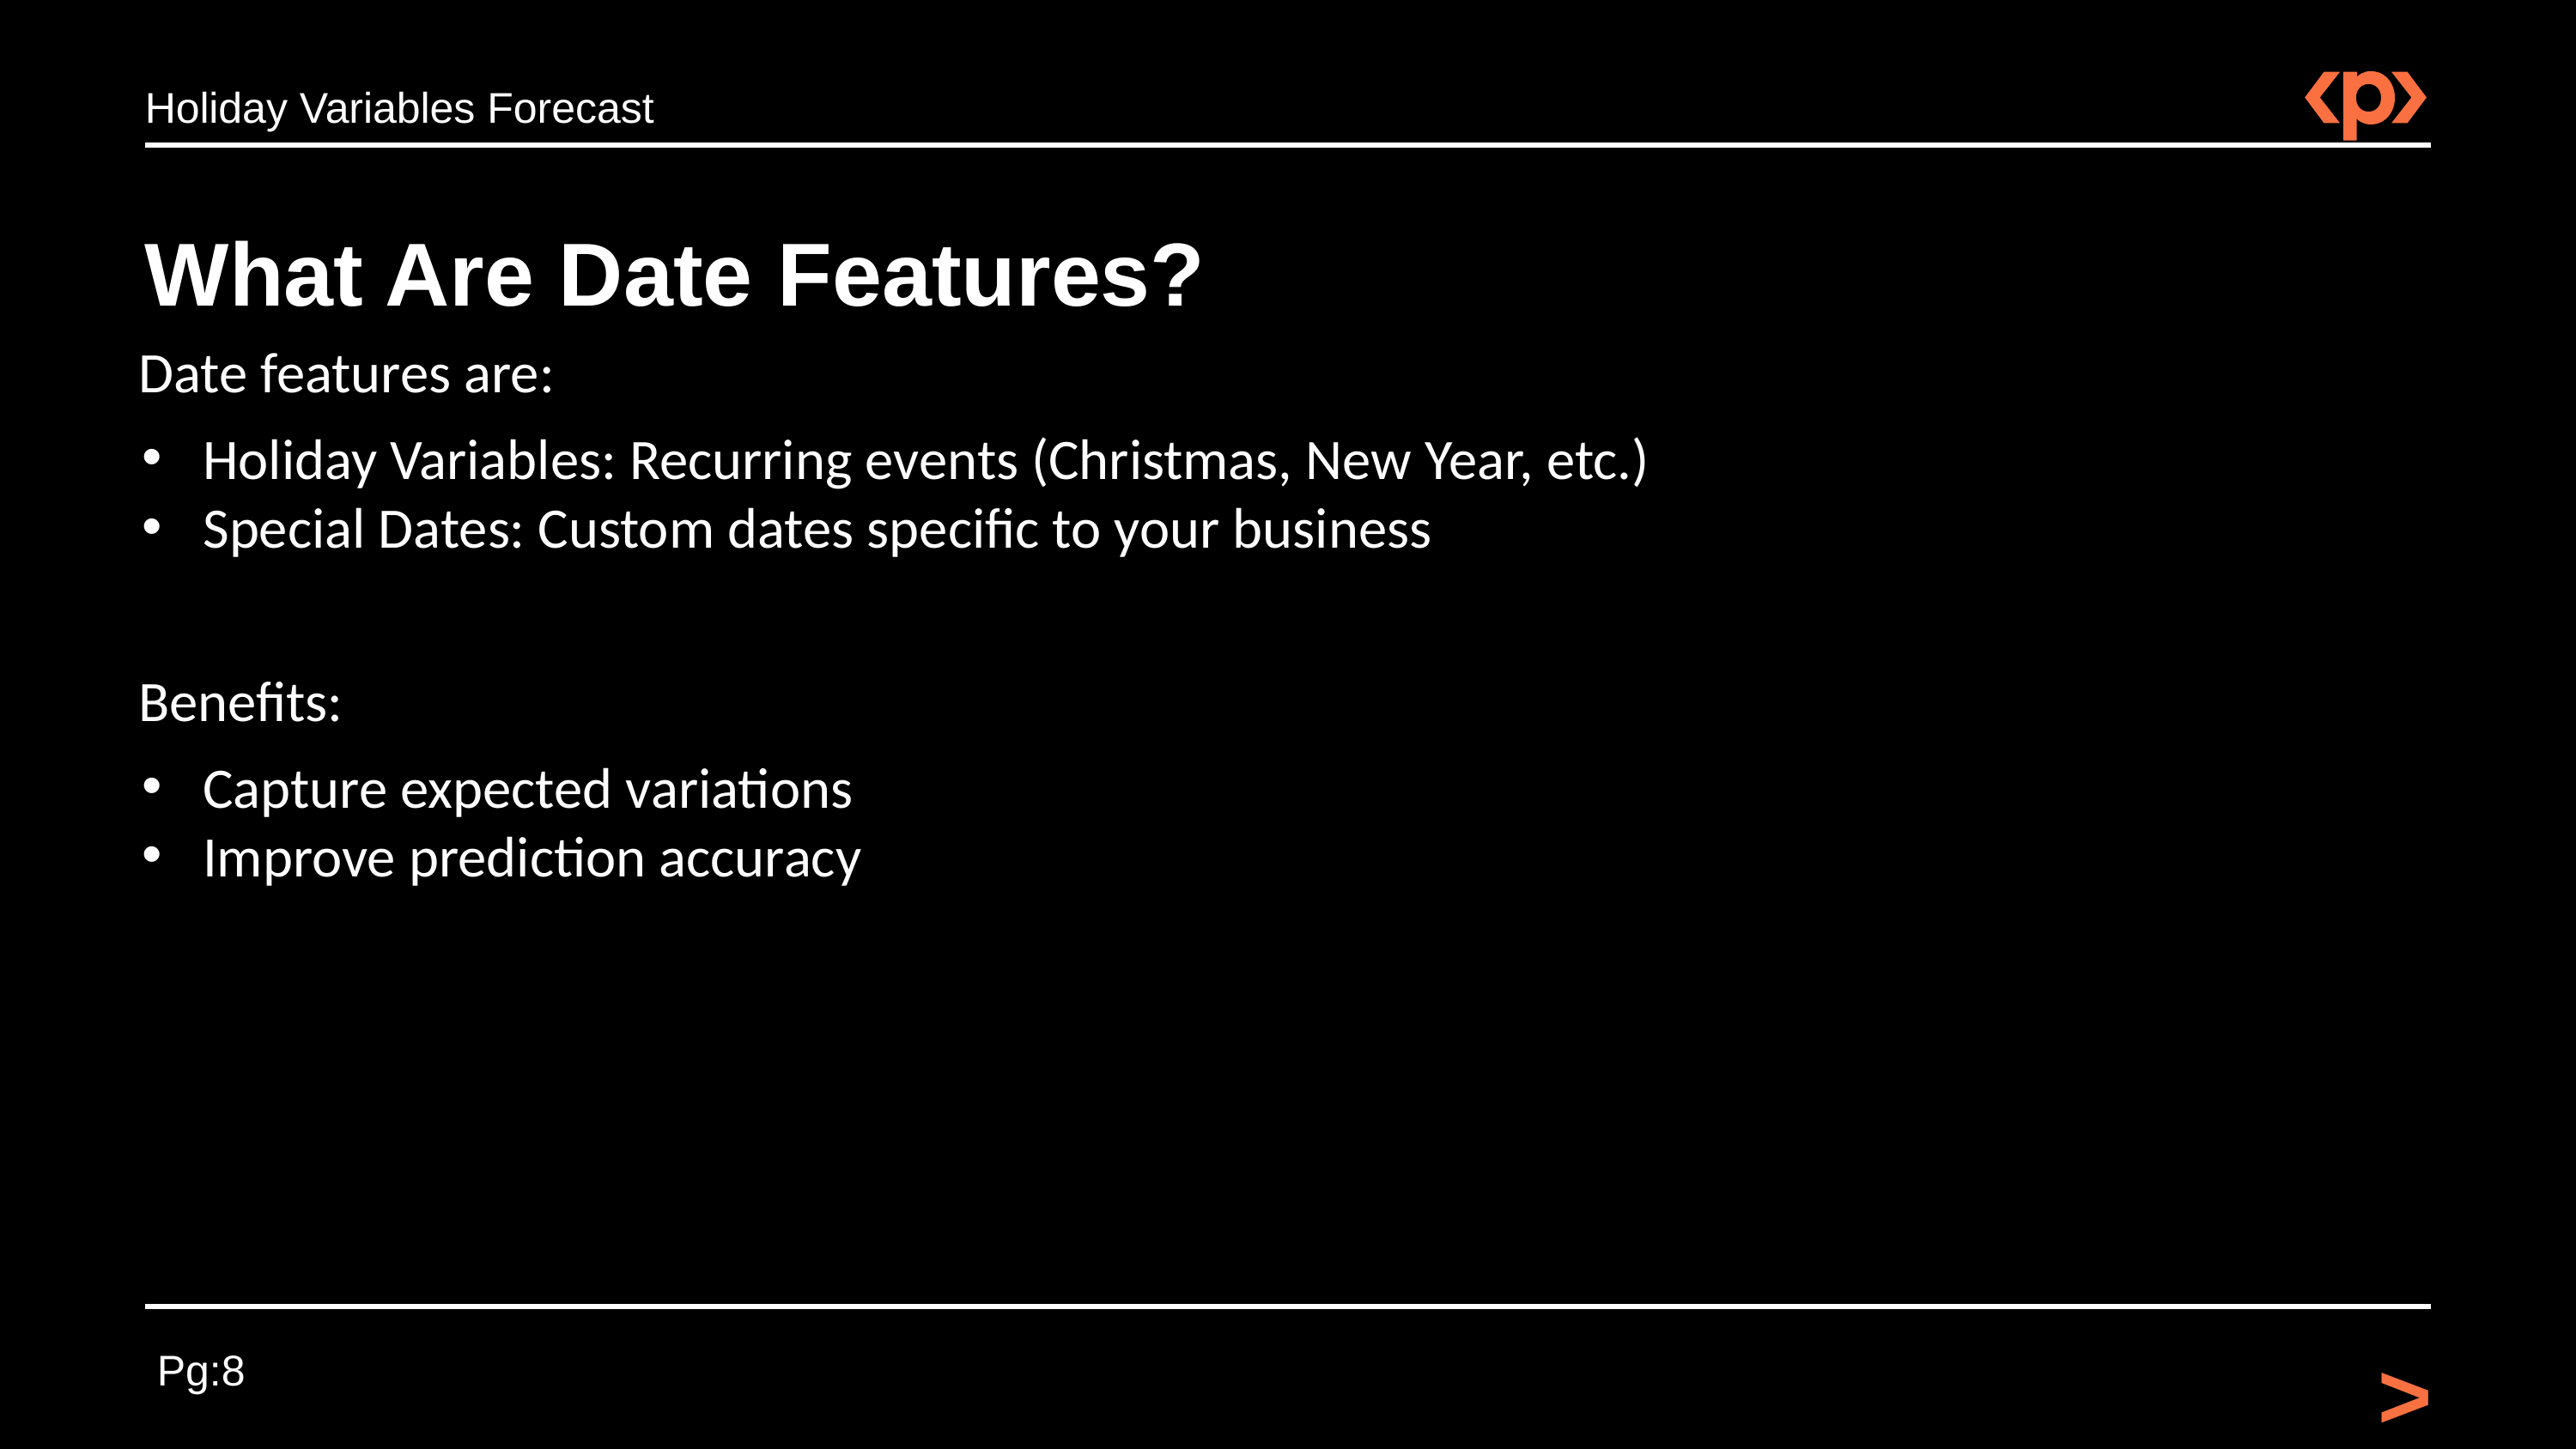

Holiday Variables Forecast

What Are Date Features?

Date features are:
Holiday Variables: Recurring events (Christmas, New Year, etc.)
Special Dates: Custom dates specific to your business

Benefits:
Capture expected variations
Improve prediction accuracy

>
Pg:8